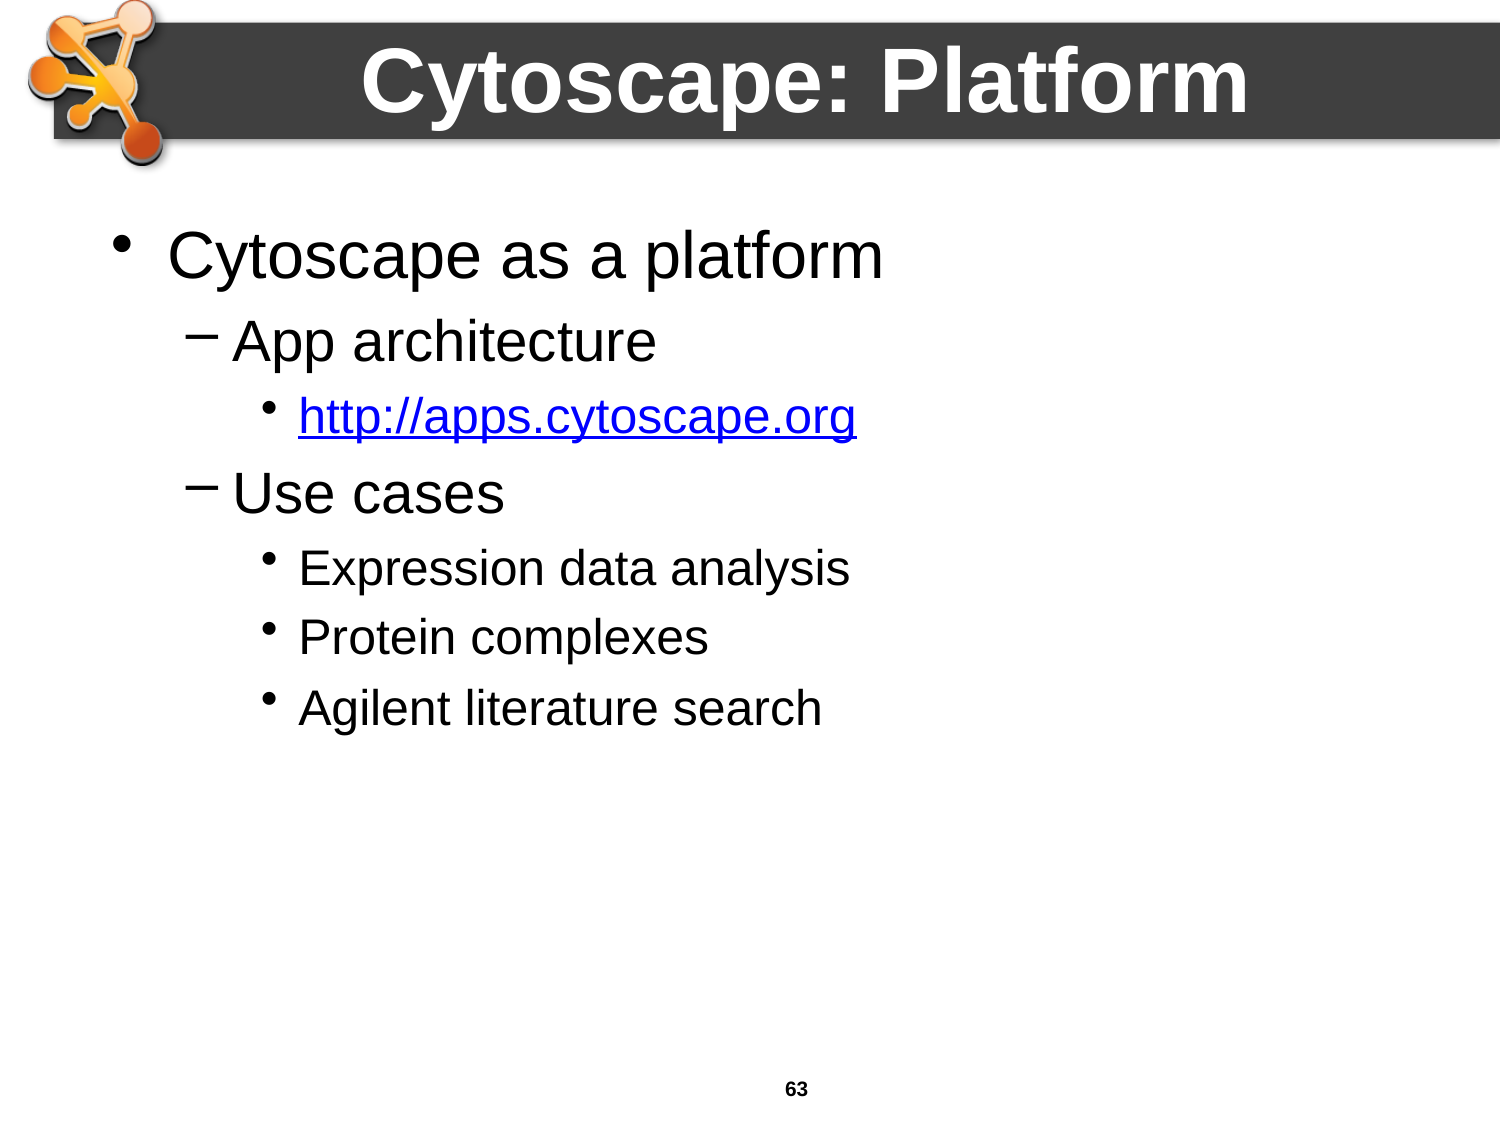

# Cytoscape: Platform
Cytoscape as a platform
App architecture
http://apps.cytoscape.org
Use cases
Expression data analysis
Protein complexes
Agilent literature search